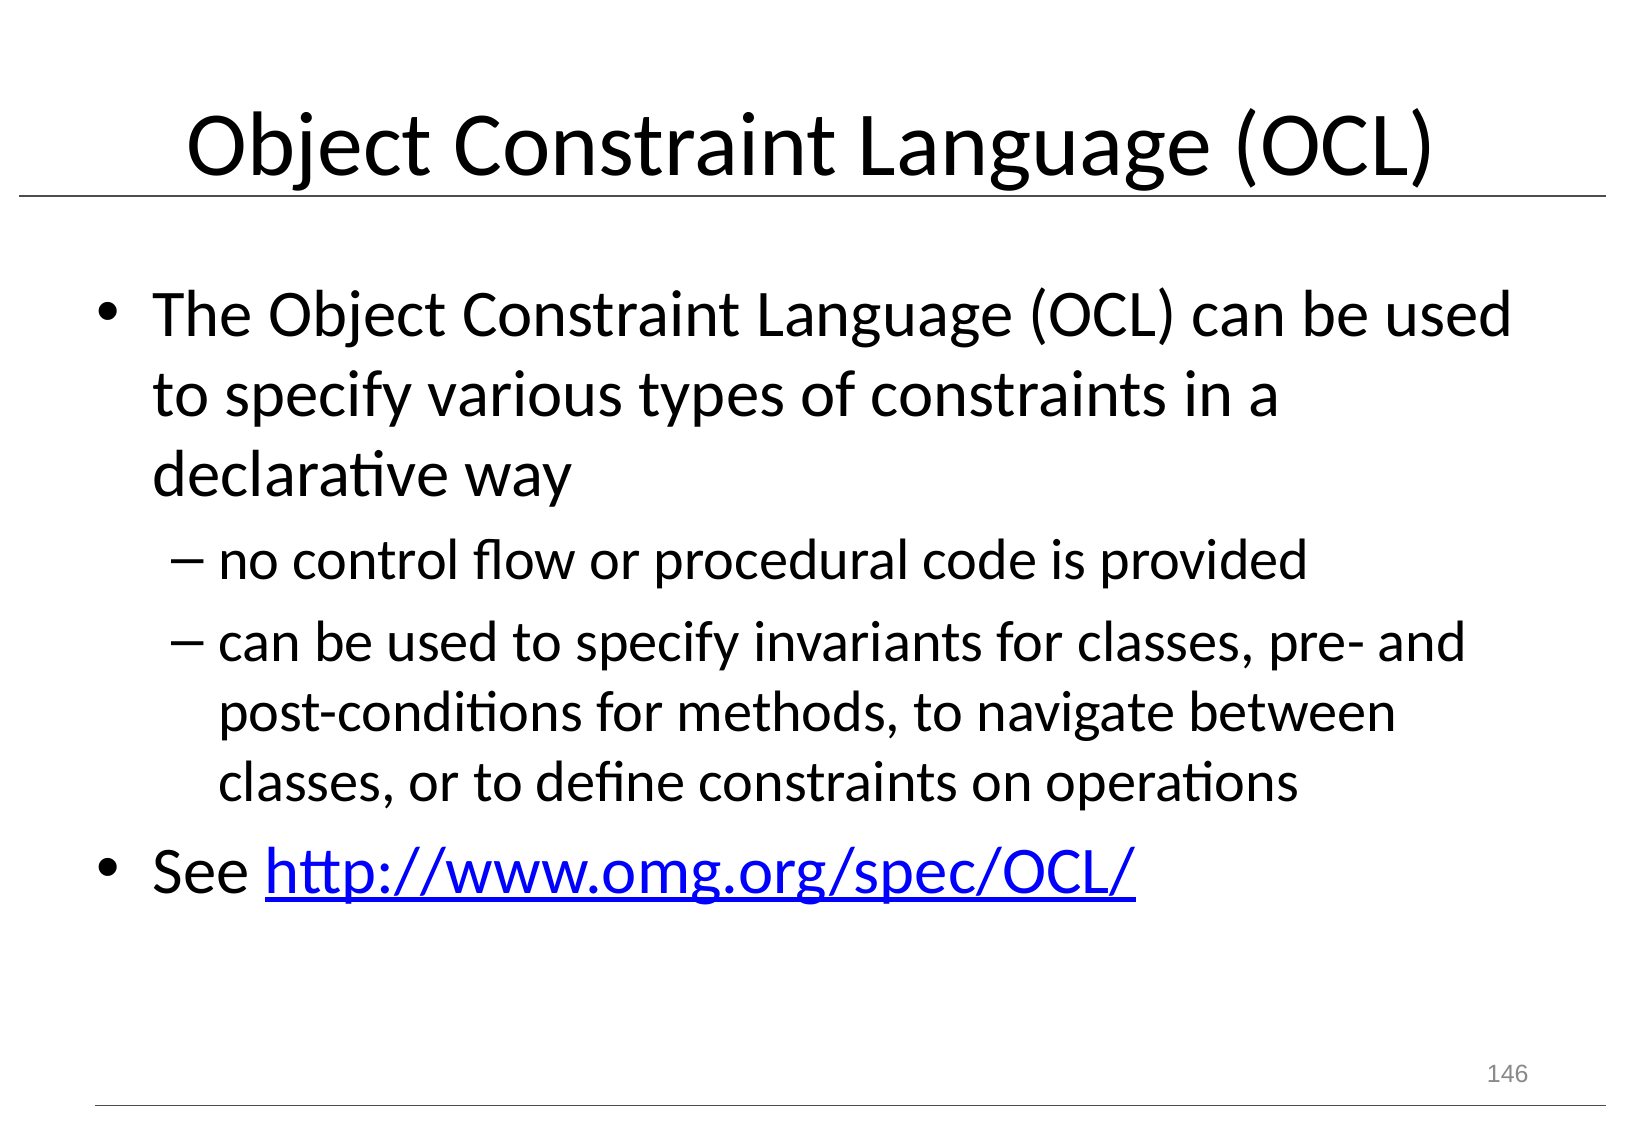

# Object Constraint Language (OCL)
The Object Constraint Language (OCL) can be used to specify various types of constraints in a declarative way
no control flow or procedural code is provided
can be used to specify invariants for classes, pre- and post-conditions for methods, to navigate between classes, or to define constraints on operations
See http://www.omg.org/spec/OCL/

146